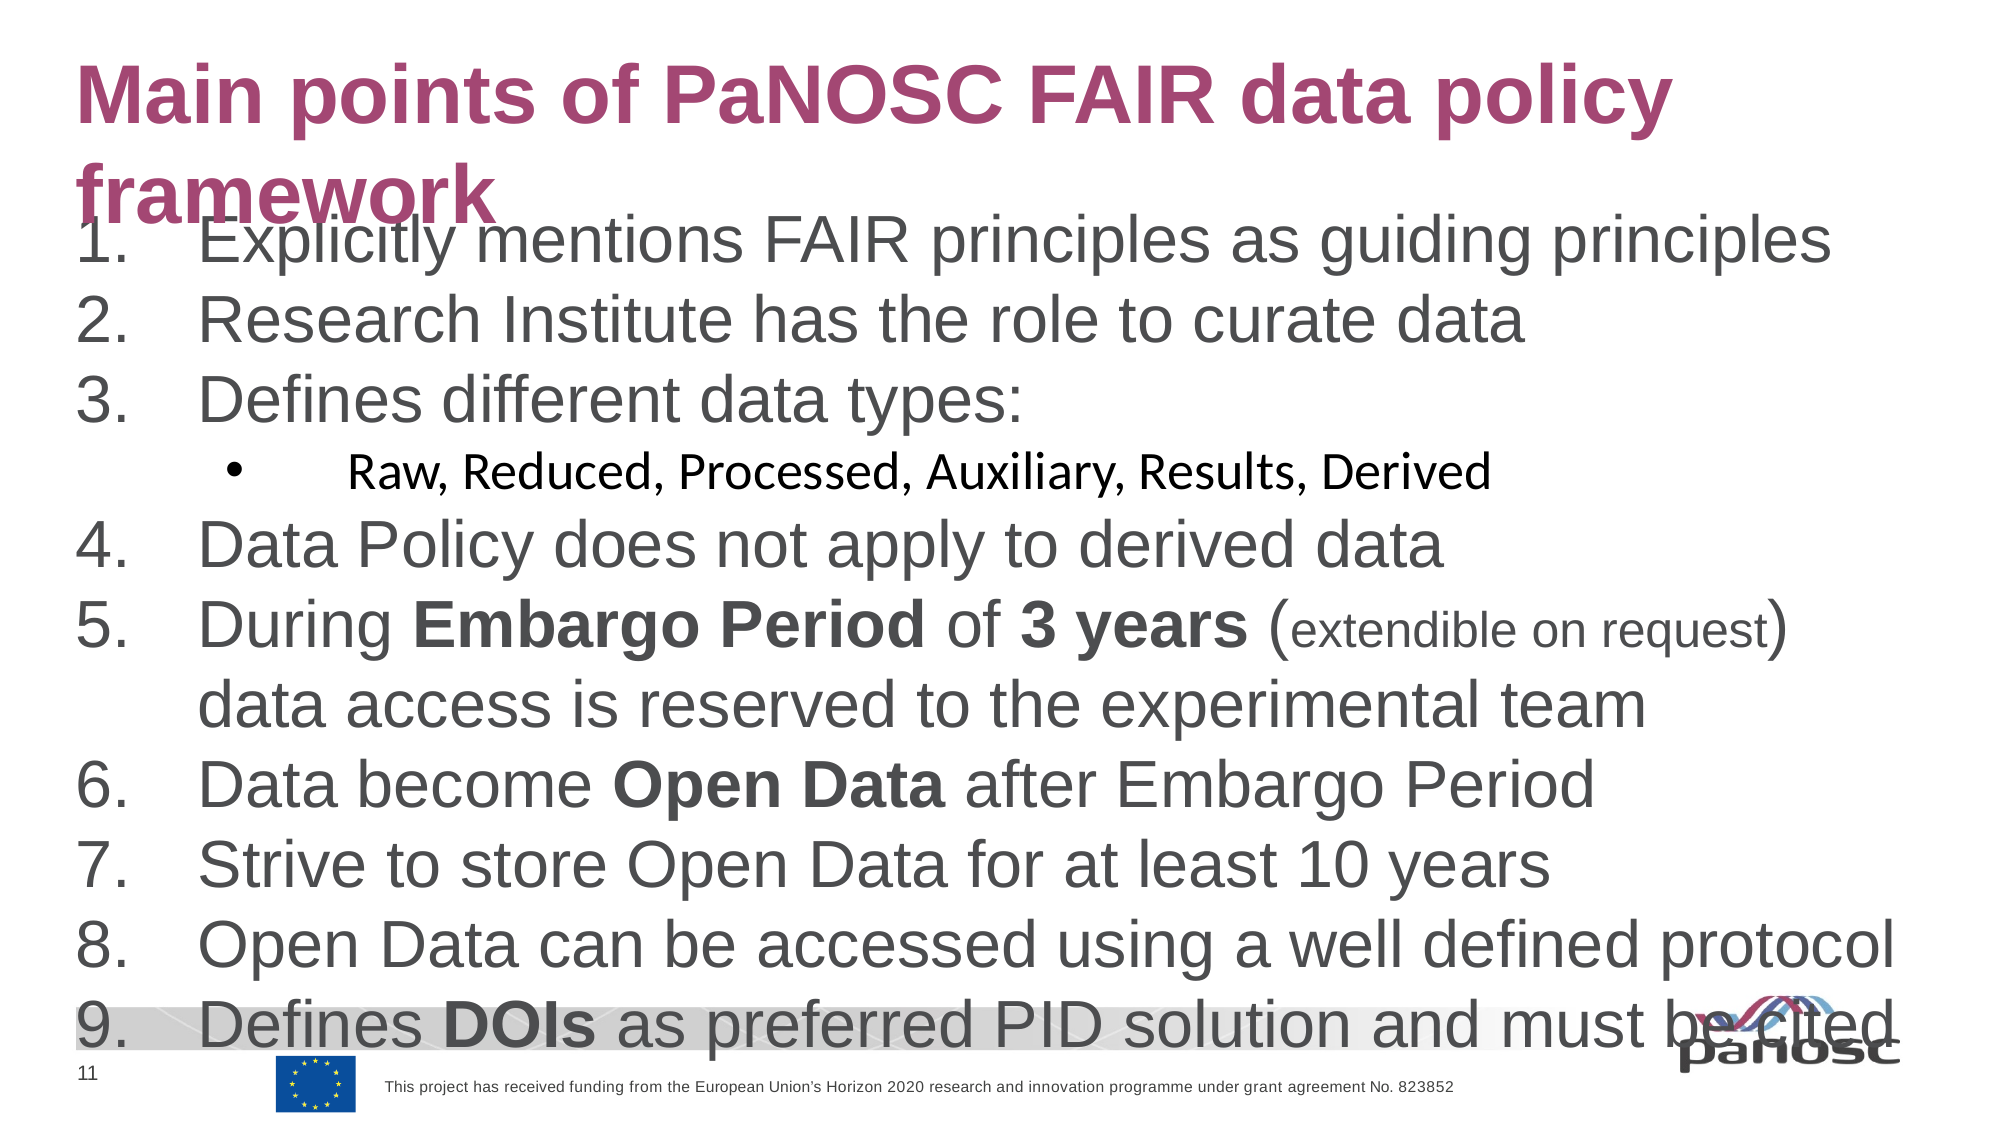

Main points of PaNOSC FAIR data policy framework
Explicitly mentions FAIR principles as guiding principles
Research Institute has the role to curate data
Defines different data types:
Raw, Reduced, Processed, Auxiliary, Results, Derived
Data Policy does not apply to derived data
During Embargo Period of 3 years (extendible on request)
data access is reserved to the experimental team
Data become Open Data after Embargo Period
Strive to store Open Data for at least 10 years
Open Data can be accessed using a well defined protocol
Defines DOIs as preferred PID solution and must be cited

This project has received funding from the European Union’s Horizon 2020 research and innovation programme under grant agreement No. 823852